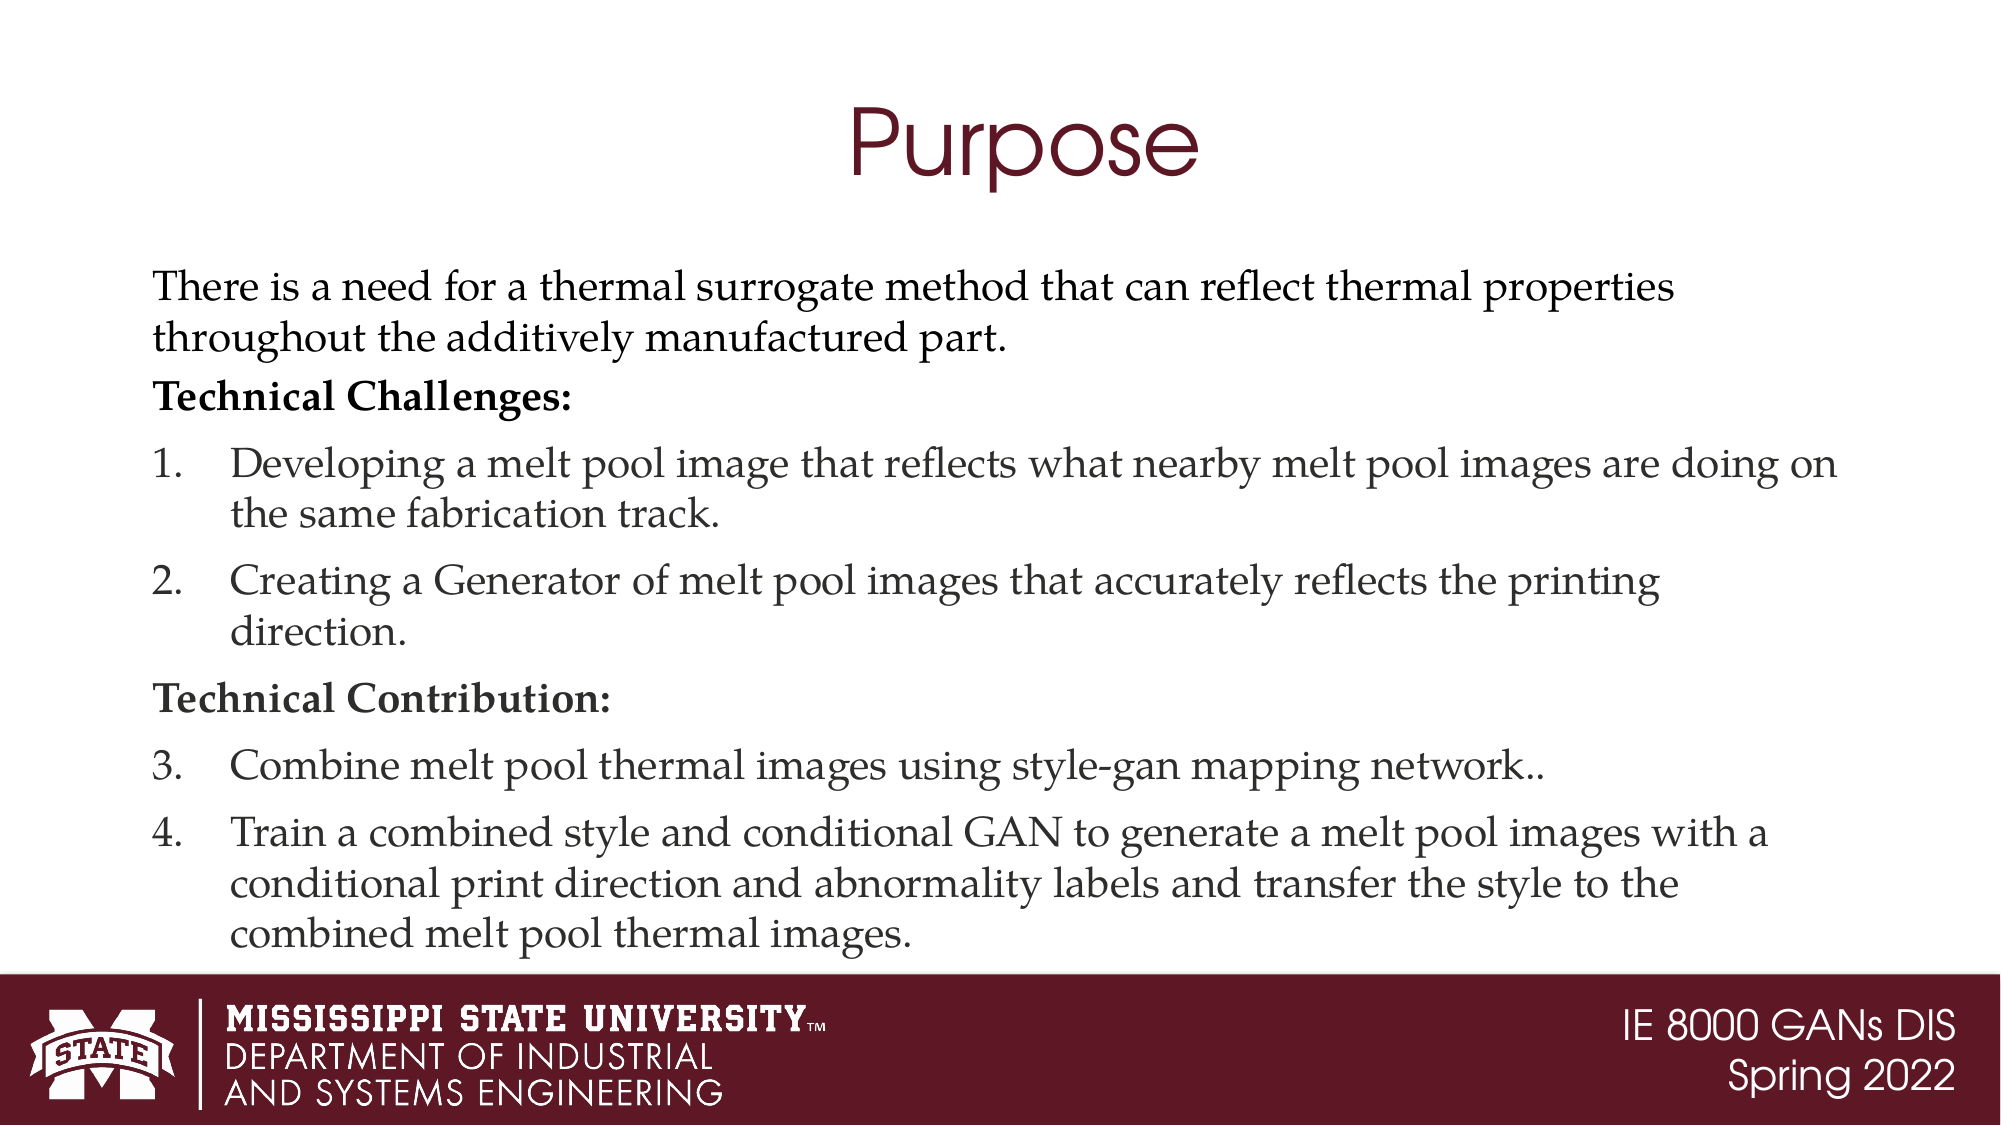

# Purpose
There is a need for a thermal surrogate method that can reflect thermal properties throughout the additively manufactured part.
Technical Challenges:
Developing a melt pool image that reflects what nearby melt pool images are doing on the same fabrication track.
Creating a Generator of melt pool images that accurately reflects the printing direction.
Technical Contribution:
Combine melt pool thermal images using style-gan mapping network..
Train a combined style and conditional GAN to generate a melt pool images with a conditional print direction and abnormality labels and transfer the style to the combined melt pool thermal images.